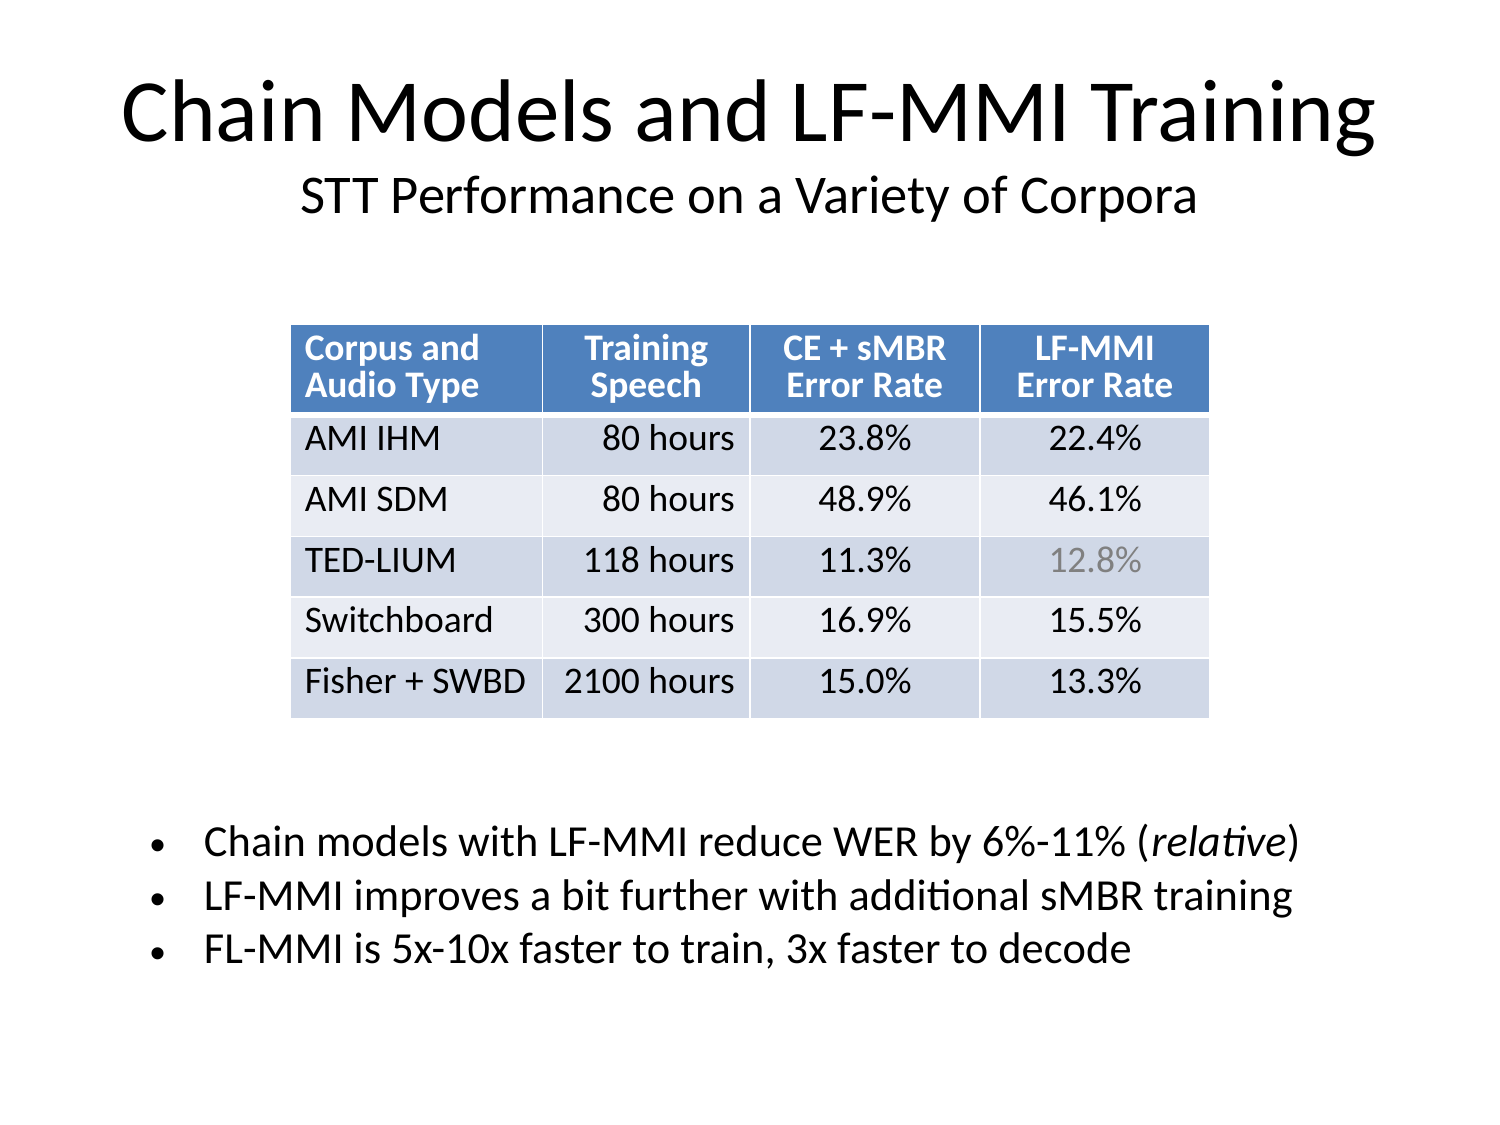

# Chain Models and LF-MMI Training STT Performance on a Variety of Corpora
| Corpus and Audio Type | Training Speech | CE + sMBR Error Rate | LF-MMI Error Rate |
| --- | --- | --- | --- |
| AMI IHM | 80 hours | 23.8% | 22.4% |
| AMI SDM | 80 hours | 48.9% | 46.1% |
| TED-LIUM | 118 hours | 11.3% | 12.8% |
| Switchboard | 300 hours | 16.9% | 15.5% |
| Fisher + SWBD | 2100 hours | 15.0% | 13.3% |
Chain models with LF-MMI reduce WER by 6%-11% (relative)
LF-MMI improves a bit further with additional sMBR training
FL-MMI is 5x-10x faster to train, 3x faster to decode